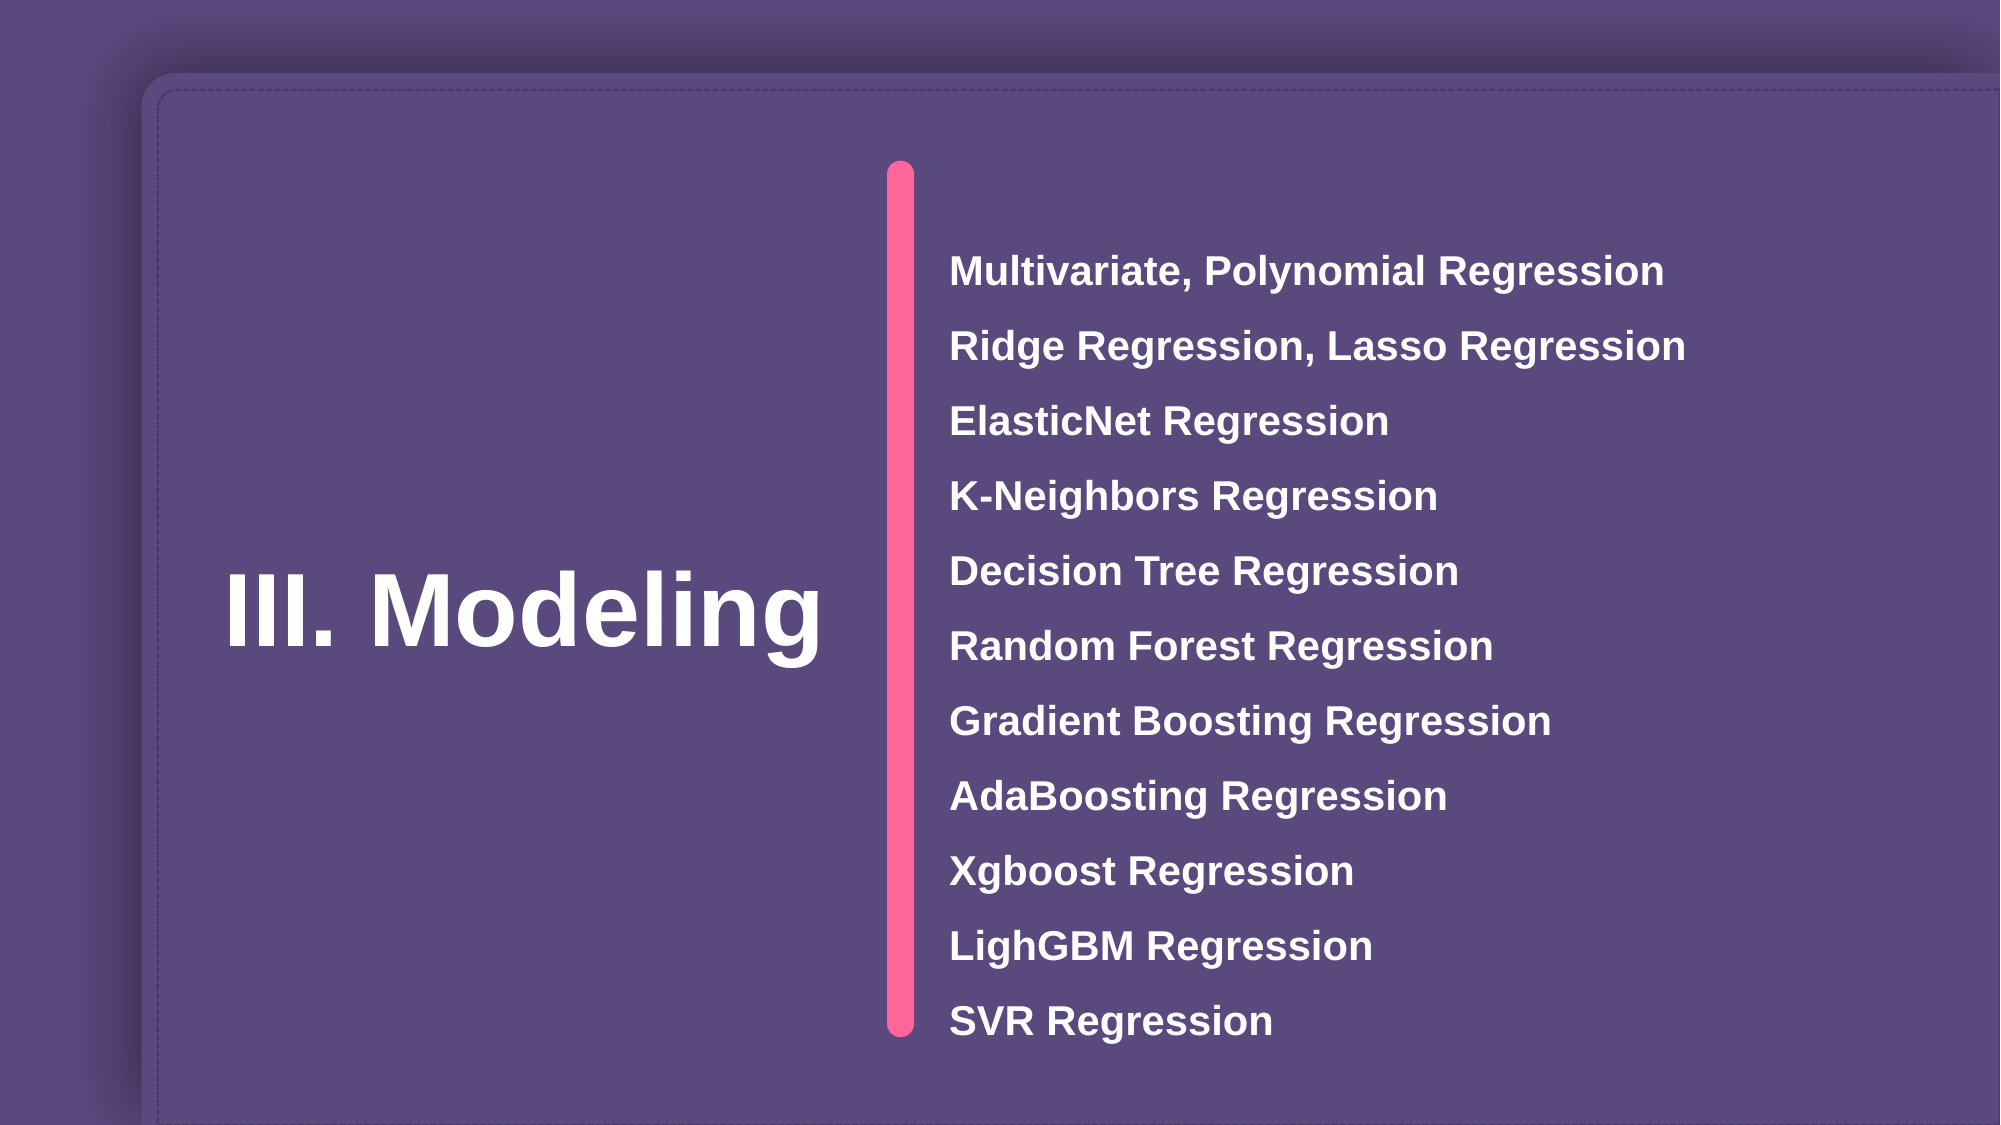

Multivariate, Polynomial Regression
Ridge Regression, Lasso Regression
ElasticNet Regression
K-Neighbors Regression
Decision Tree Regression
Random Forest Regression
Gradient Boosting Regression
AdaBoosting Regression
Xgboost Regression
LighGBM Regression
SVR Regression
III. Modeling